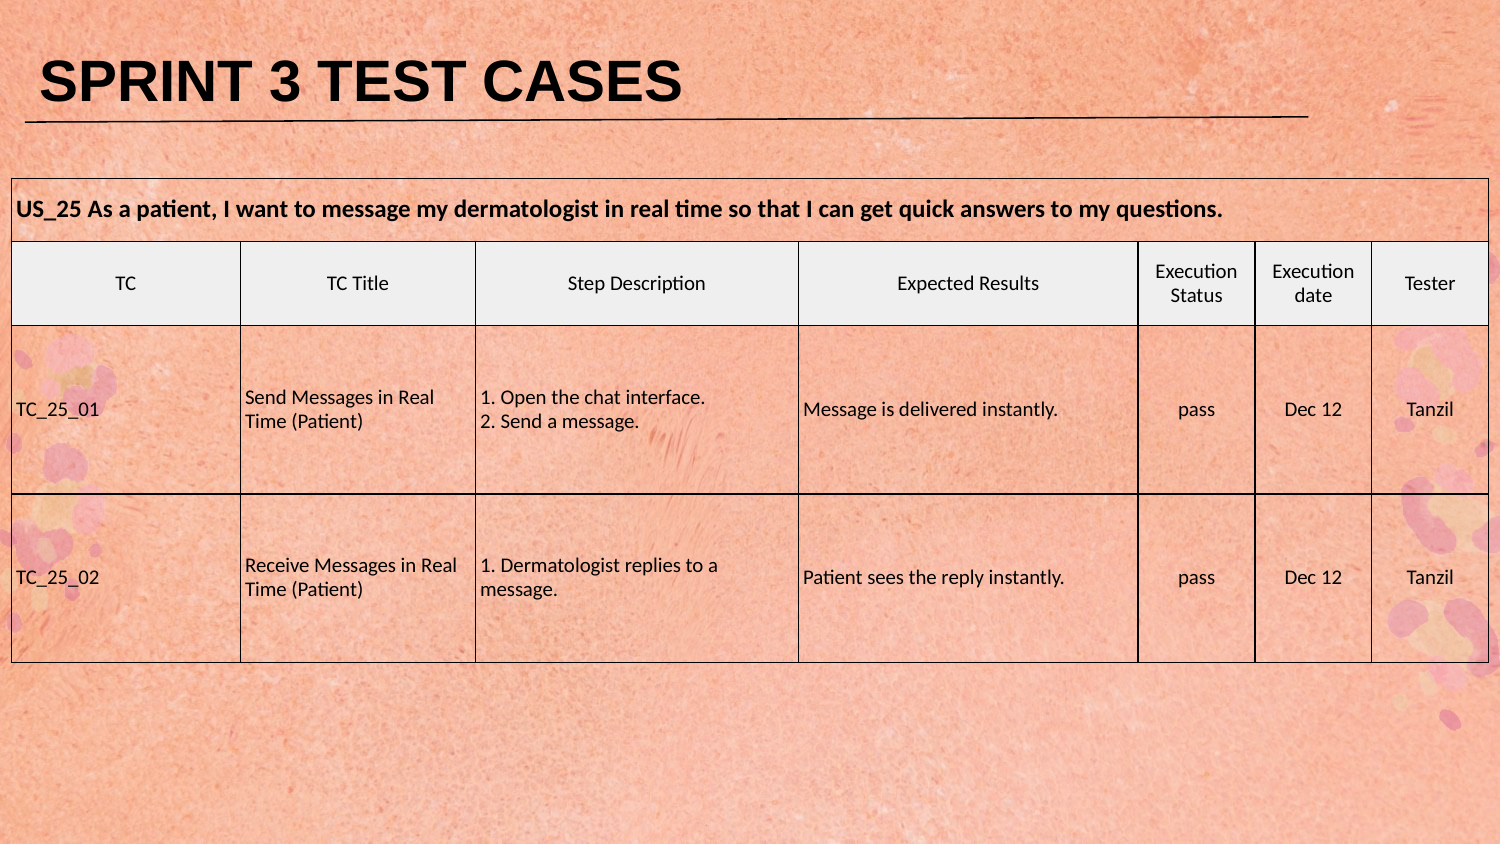

# SPRINT 3 TEST CASES
| US\_25 As a patient, I want to message my dermatologist in real time so that I can get quick answers to my questions. |  |  |  |  |  |  |
| --- | --- | --- | --- | --- | --- | --- |
| TC | TC Title | Step Description | Expected Results | Execution Status | Execution date | Tester |
| TC\_25\_01 | Send Messages in Real Time (Patient) | 1. Open the chat interface. 2. Send a message. | Message is delivered instantly. | pass | Dec 12 | Tanzil |
| TC\_25\_02 | Receive Messages in Real Time (Patient) | 1. Dermatologist replies to a message. | Patient sees the reply instantly. | pass | Dec 12 | Tanzil |